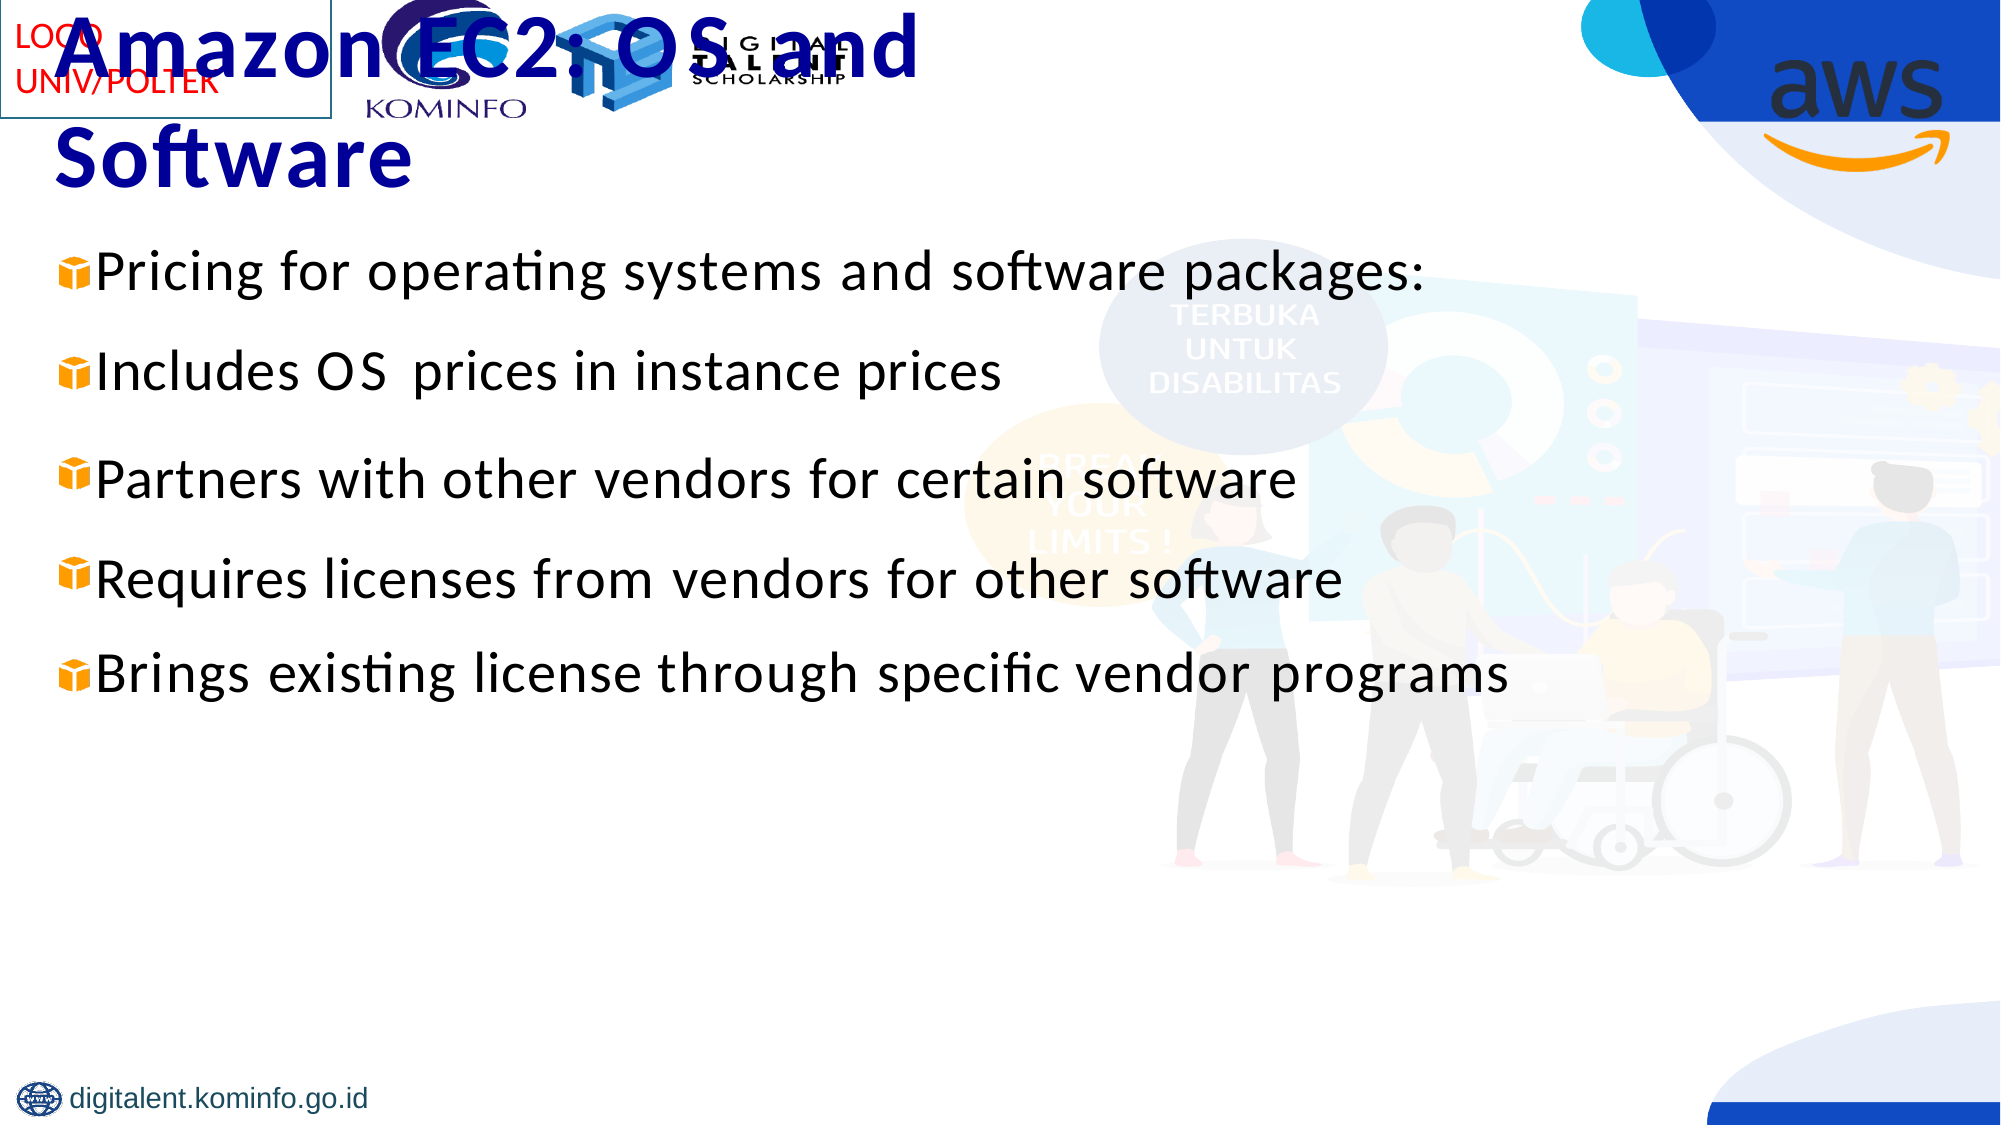

# Amazon EC2: OS and Software

Pricing for operating systems and software packages:  Includes OS prices in instance prices
Partners with other vendors for certain software  Requires licenses from vendors for other software
Brings existing license through specific vendor programs